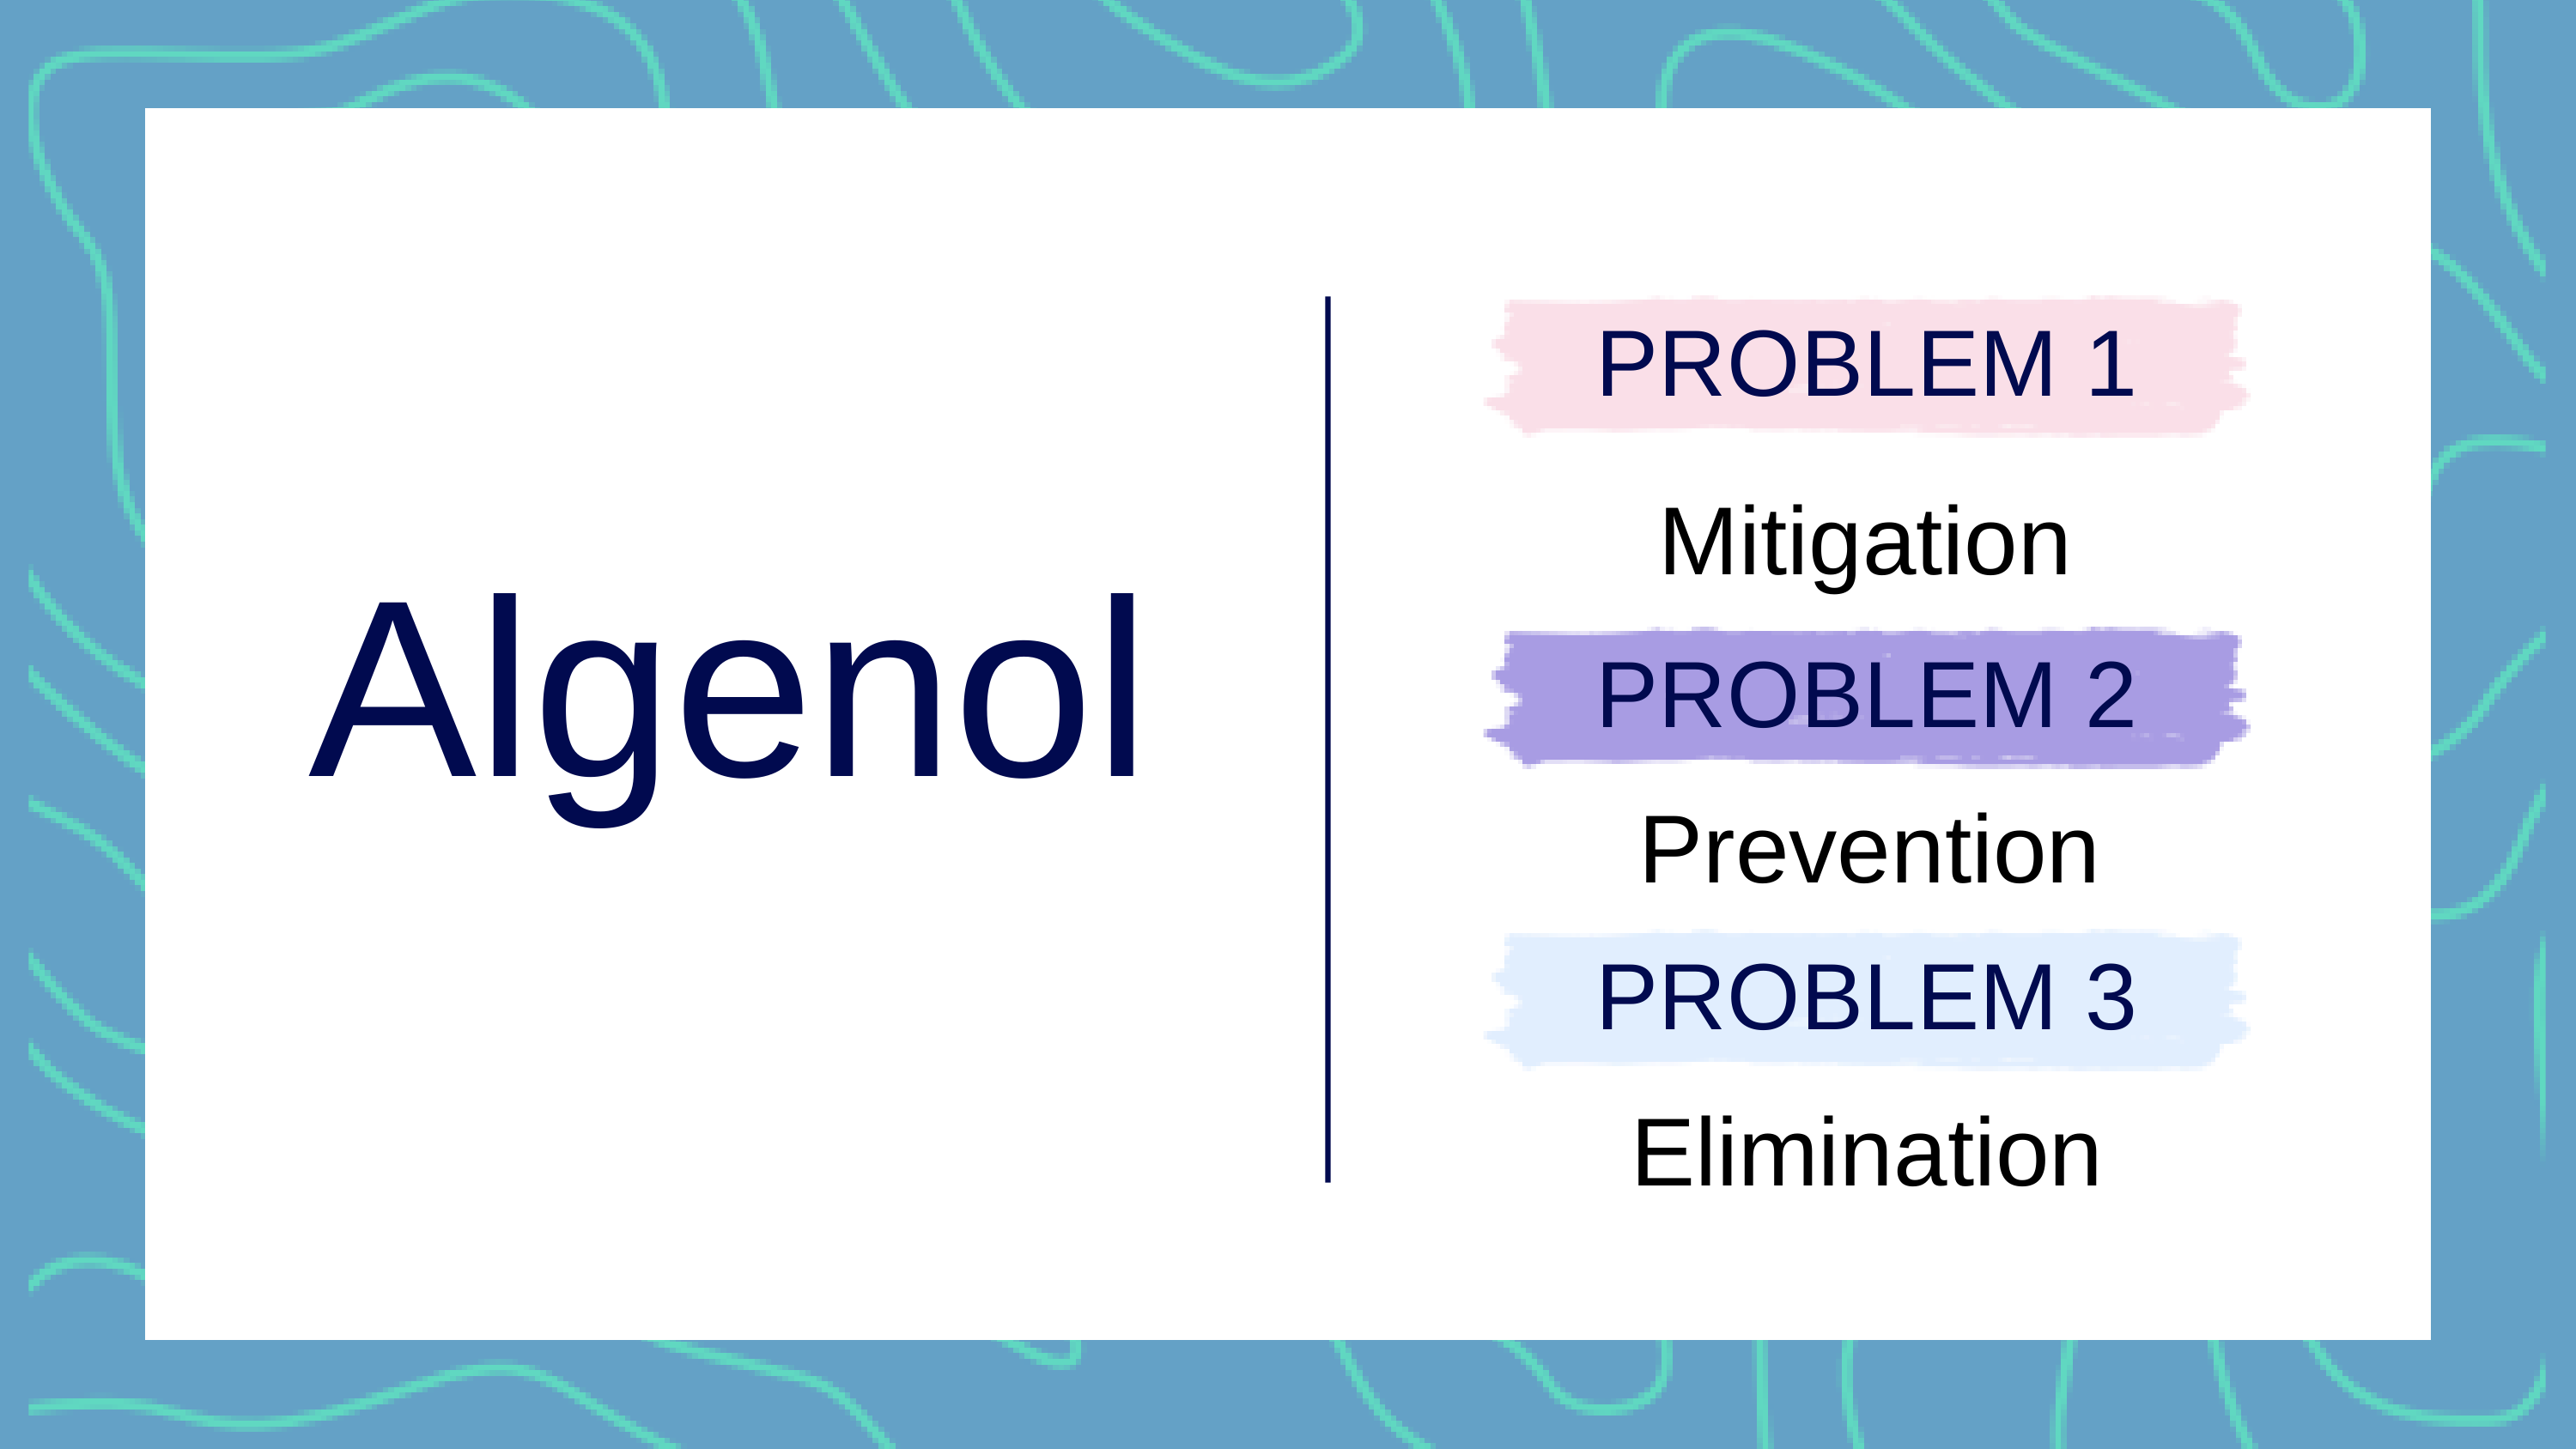

PROBLEM 1
Mitigation

Algenol
PROBLEM 2

Prevention

PROBLEM 3
Elimination